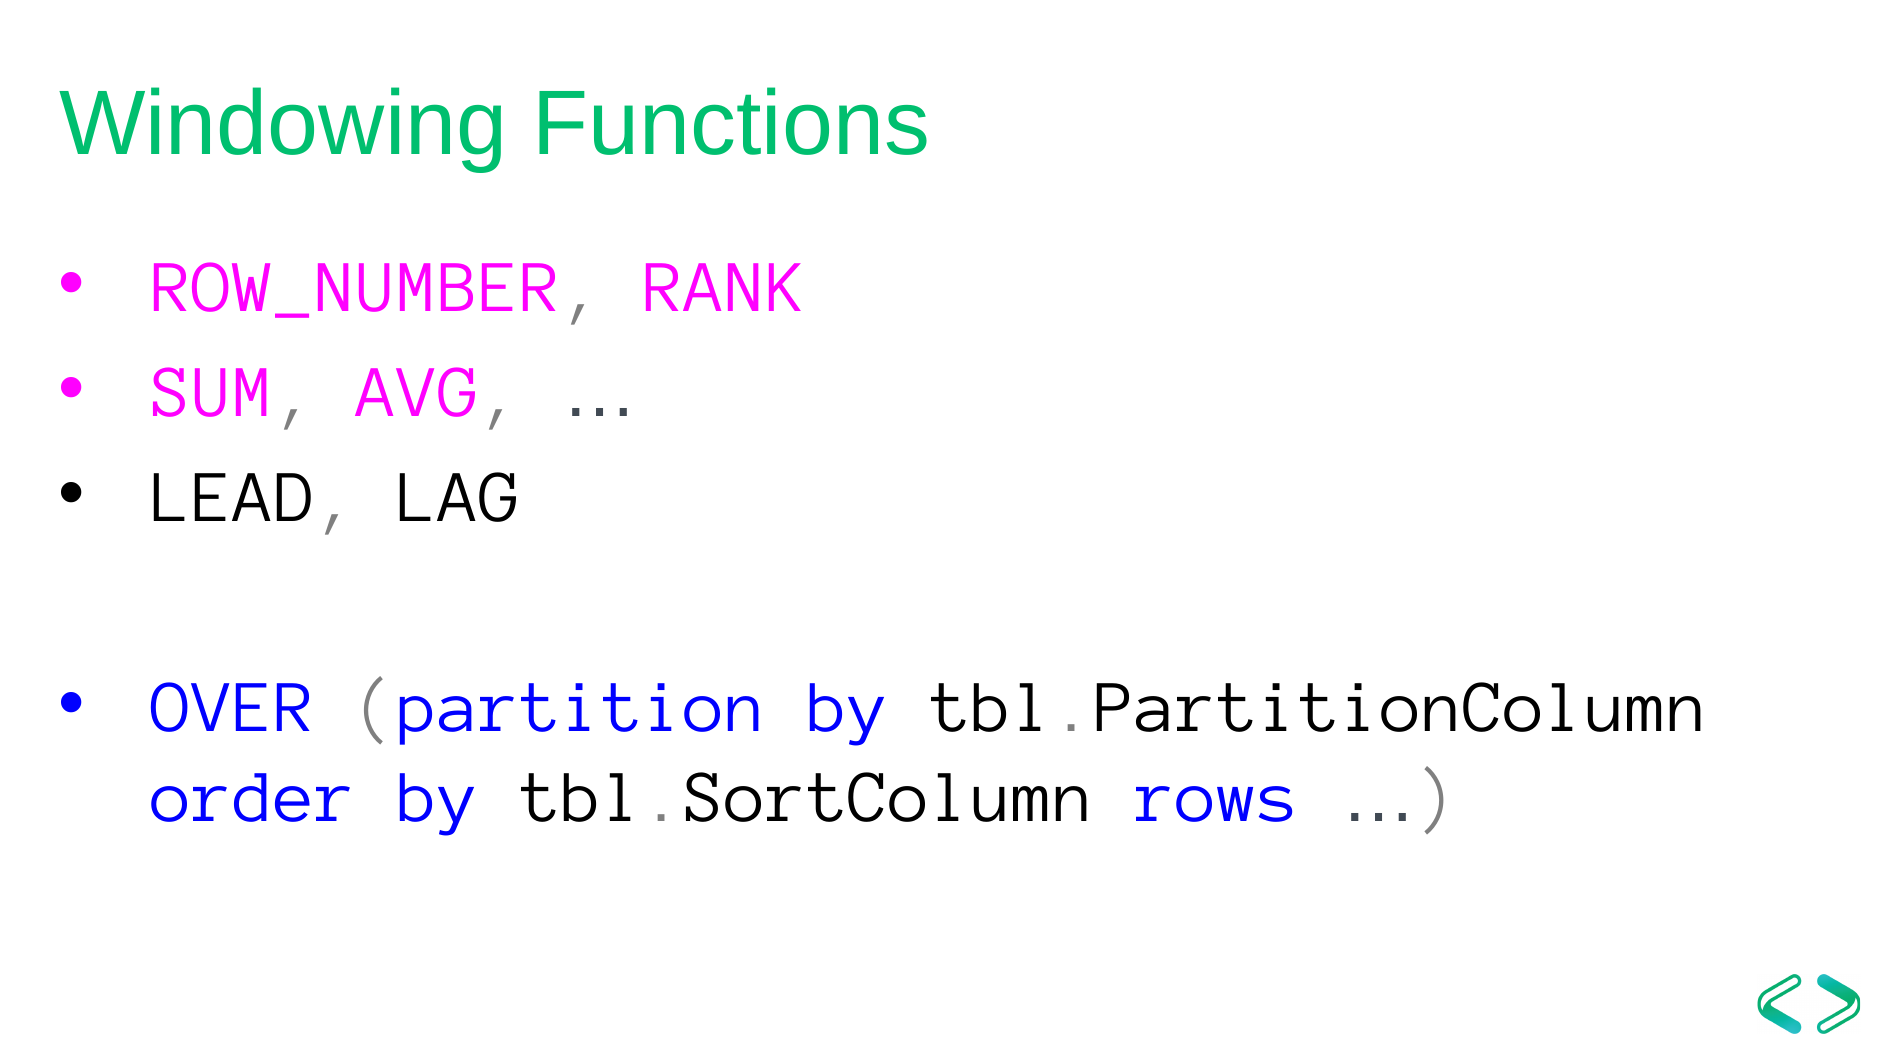

# Windowing Functions
ROW_NUMBER, RANK
SUM, AVG, …
LEAD, LAG

OVER (partition by tbl.PartitionColumn order by tbl.SortColumn rows …)